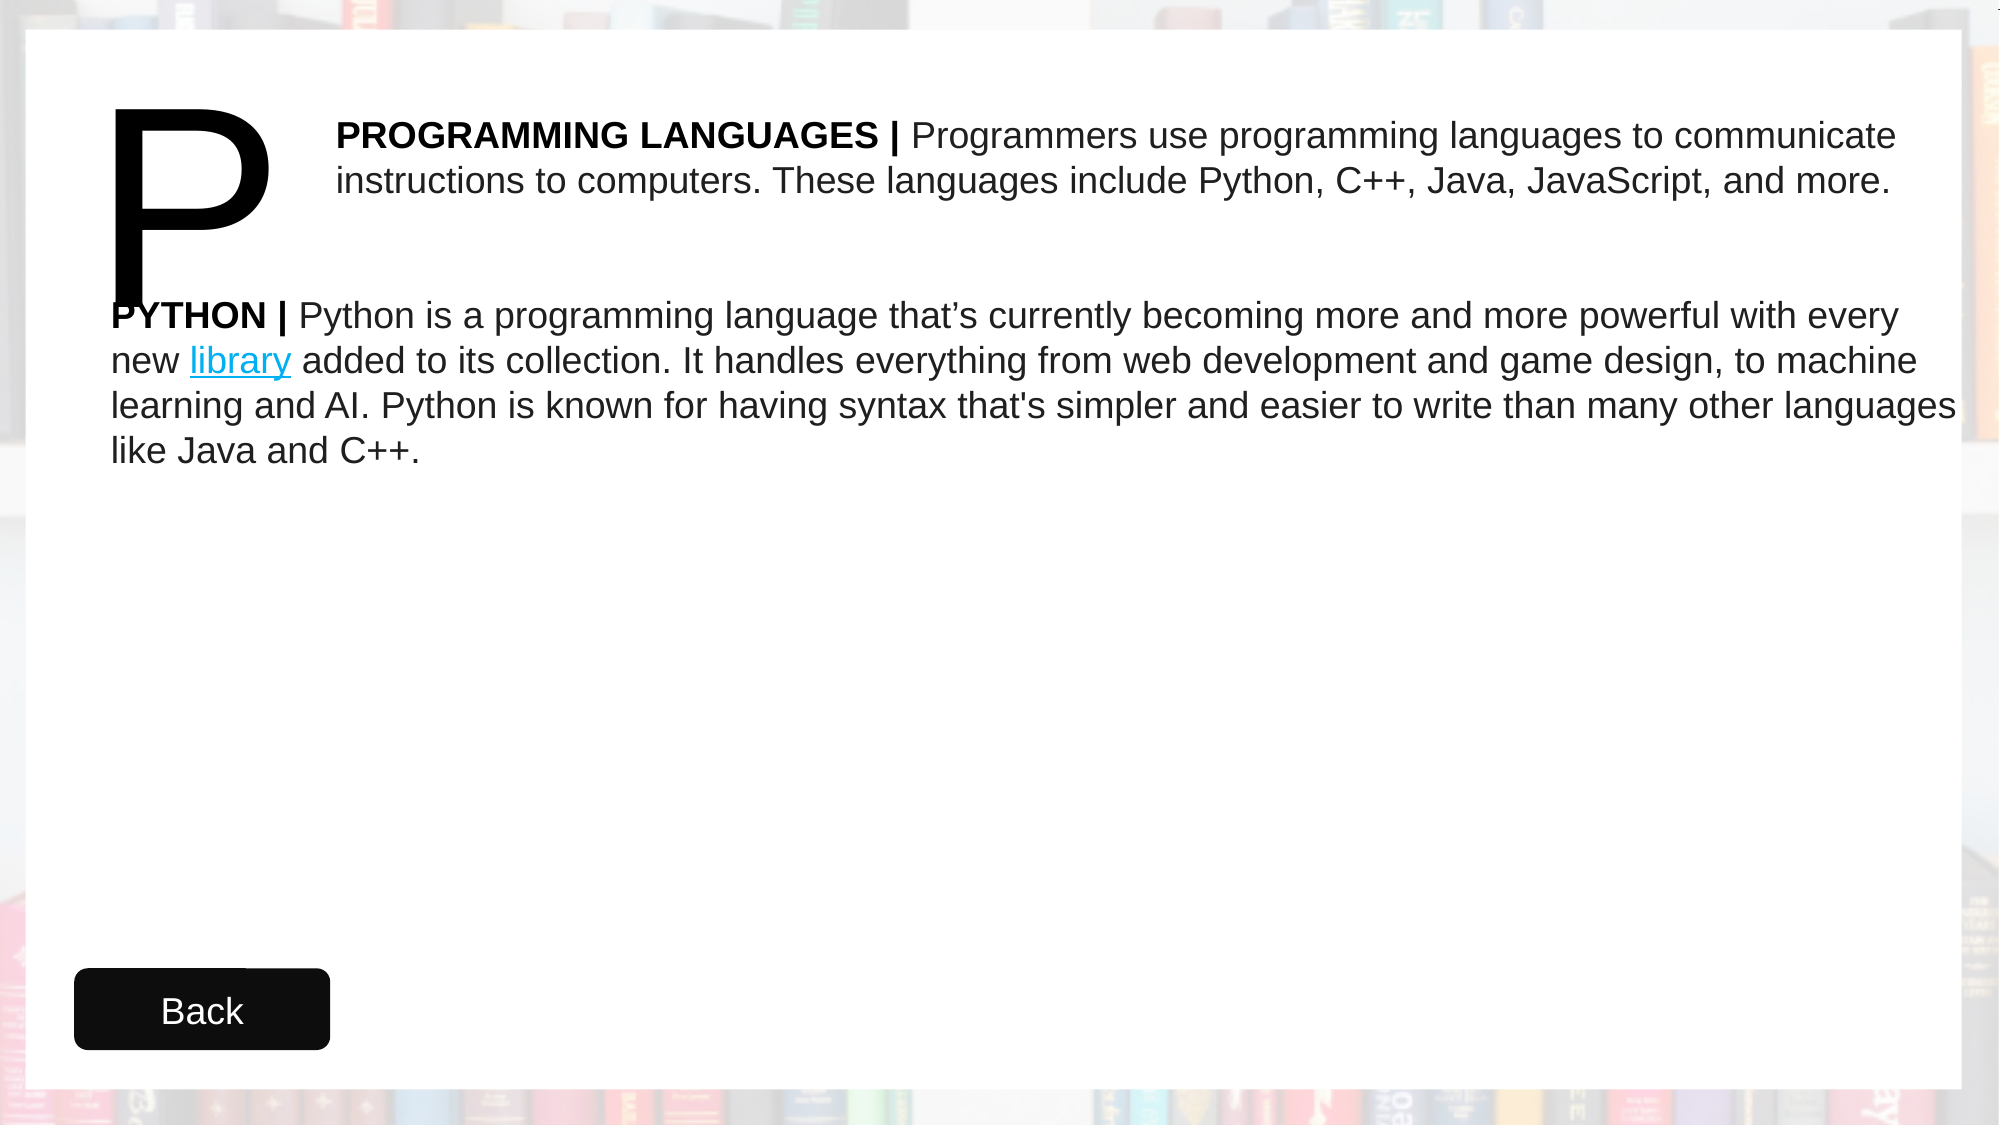

P
PROGRAMMING LANGUAGES | Programmers use programming languages to communicate instructions to computers. These languages include Python, C++, Java, JavaScript, and more.

PYTHON | Python is a programming language that’s currently becoming more and more powerful with every new library added to its collection. It handles everything from web development and game design, to machine learning and AI. Python is known for having syntax that's simpler and easier to write than many other languages like Java and C++.
Back